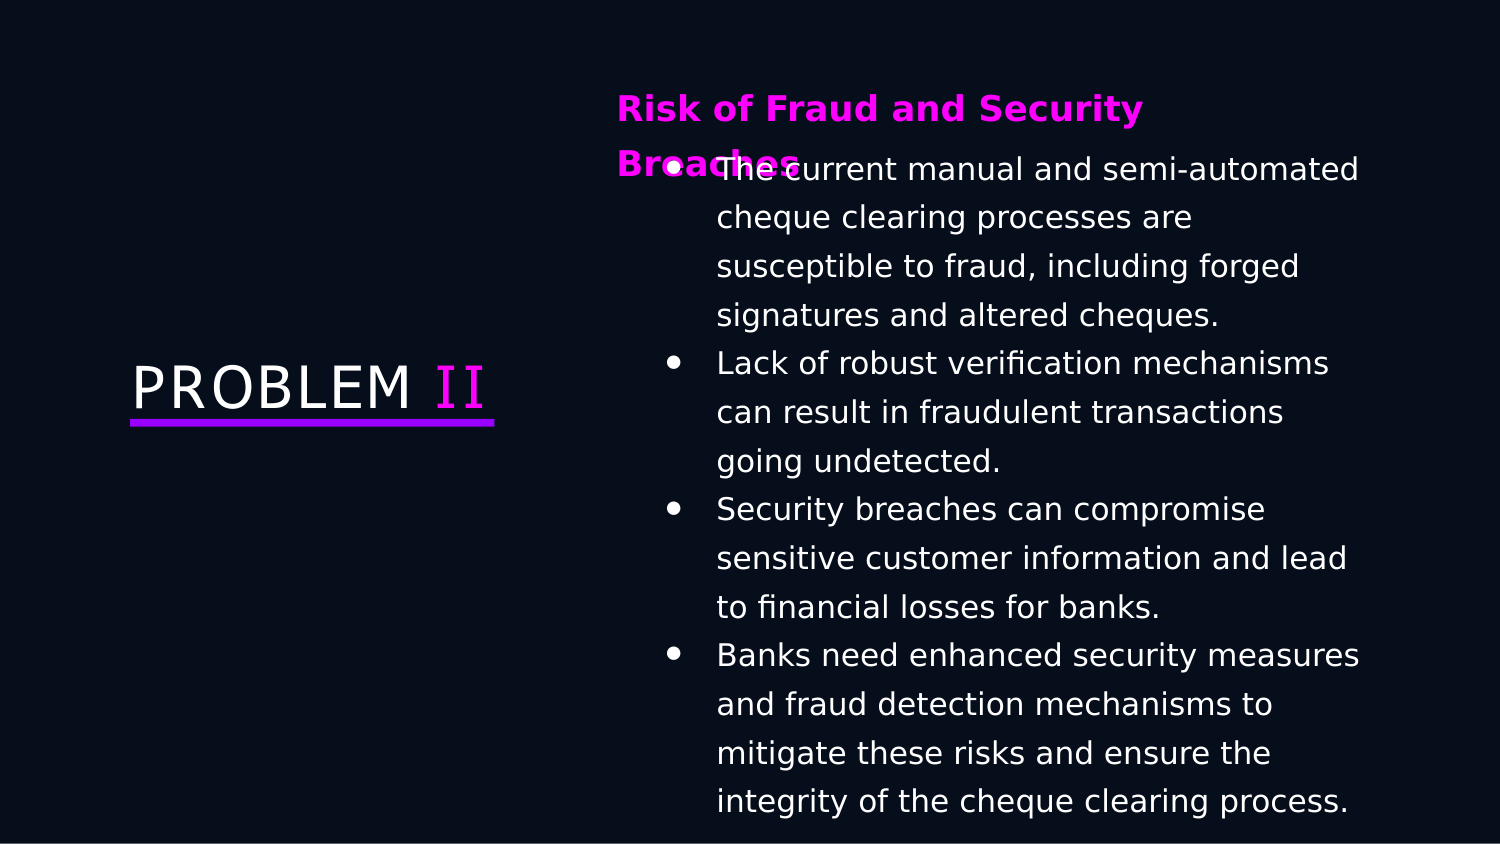

# Risk of Fraud and Security Breaches
The current manual and semi-automated cheque clearing processes are susceptible to fraud, including forged signatures and altered cheques.
Lack of robust verification mechanisms can result in fraudulent transactions going undetected.
Security breaches can compromise sensitive customer information and lead to financial losses for banks.
Banks need enhanced security measures and fraud detection mechanisms to mitigate these risks and ensure the integrity of the cheque clearing process.

PROBLEM II